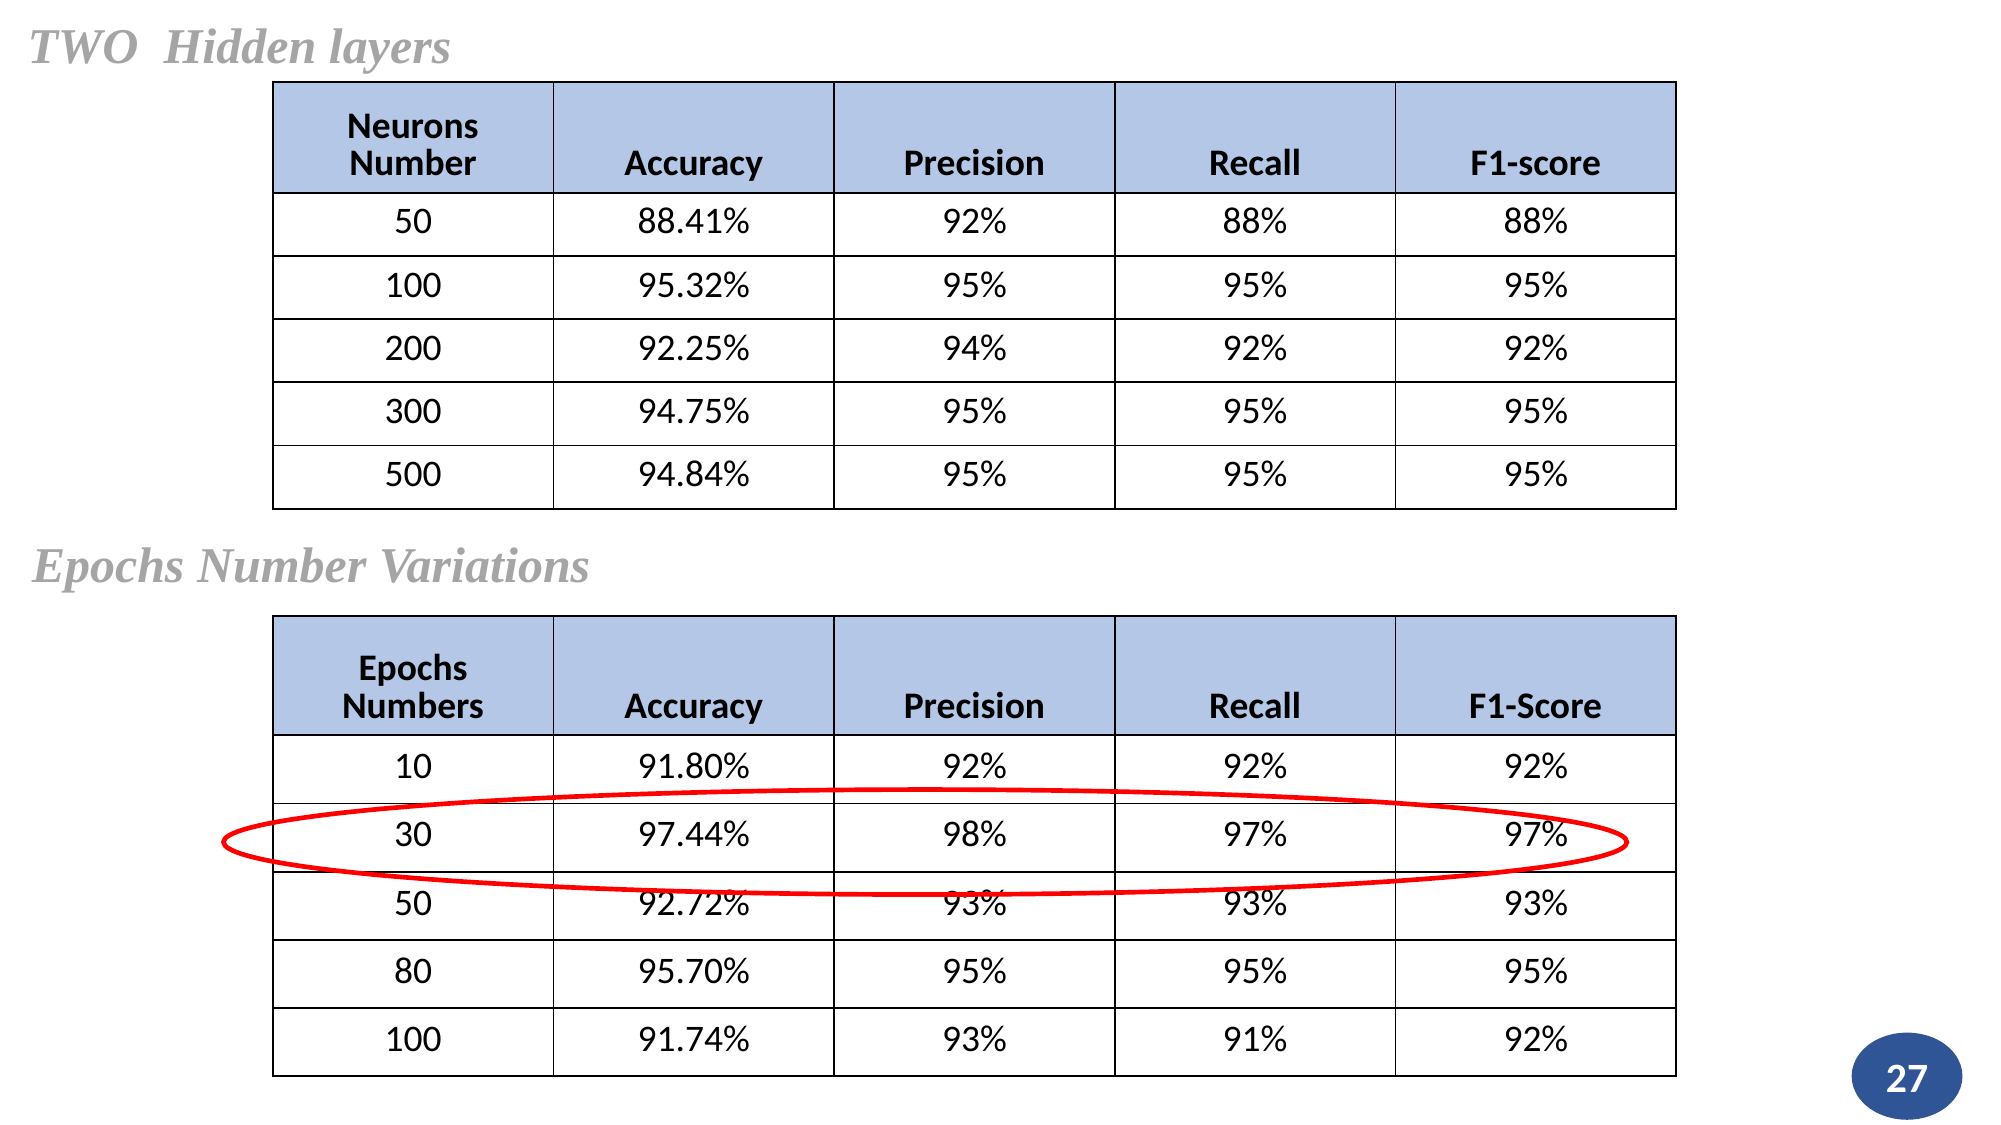

TWO  Hidden layers
| Neurons Number | Accuracy | Precision | Recall | F1-score |
| --- | --- | --- | --- | --- |
| 50 | 88.41% | 92% | 88% | 88% |
| 100 | 95.32% | 95% | 95% | 95% |
| 200 | 92.25% | 94% | 92% | 92% |
| 300 | 94.75% | 95% | 95% | 95% |
| 500 | 94.84% | 95% | 95% | 95% |
Epochs Number Variations
| Epochs Numbers | Accuracy | Precision | Recall | F1-Score |
| --- | --- | --- | --- | --- |
| 10 | 91.80% | 92% | 92% | 92% |
| 30 | 97.44% | 98% | 97% | 97% |
| 50 | 92.72% | 93% | 93% | 93% |
| 80 | 95.70% | 95% | 95% | 95% |
| 100 | 91.74% | 93% | 91% | 92% |

27